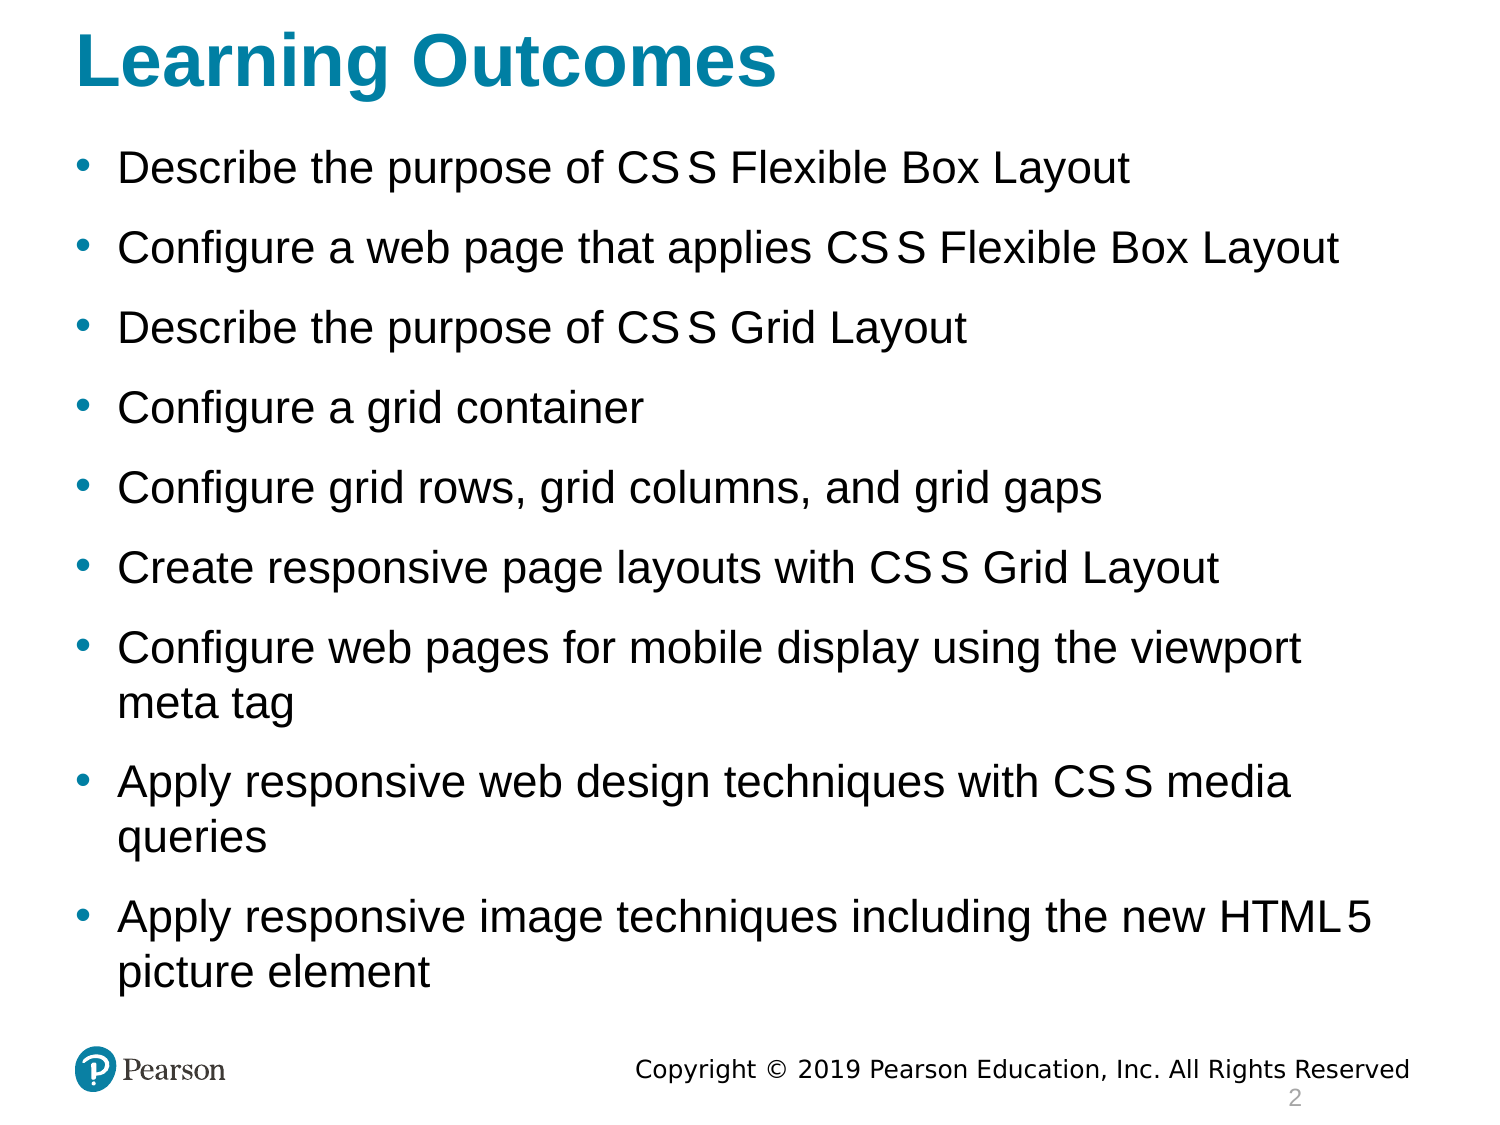

# Learning Outcomes
Describe the purpose of C S S Flexible Box Layout
Configure a web page that applies C S S Flexible Box Layout
Describe the purpose of C S S Grid Layout
Configure a grid container
Configure grid rows, grid columns, and grid gaps
Create responsive page layouts with C S S Grid Layout
Configure web pages for mobile display using the viewport meta tag
Apply responsive web design techniques with C S S media queries
Apply responsive image techniques including the new H T M L 5 picture element